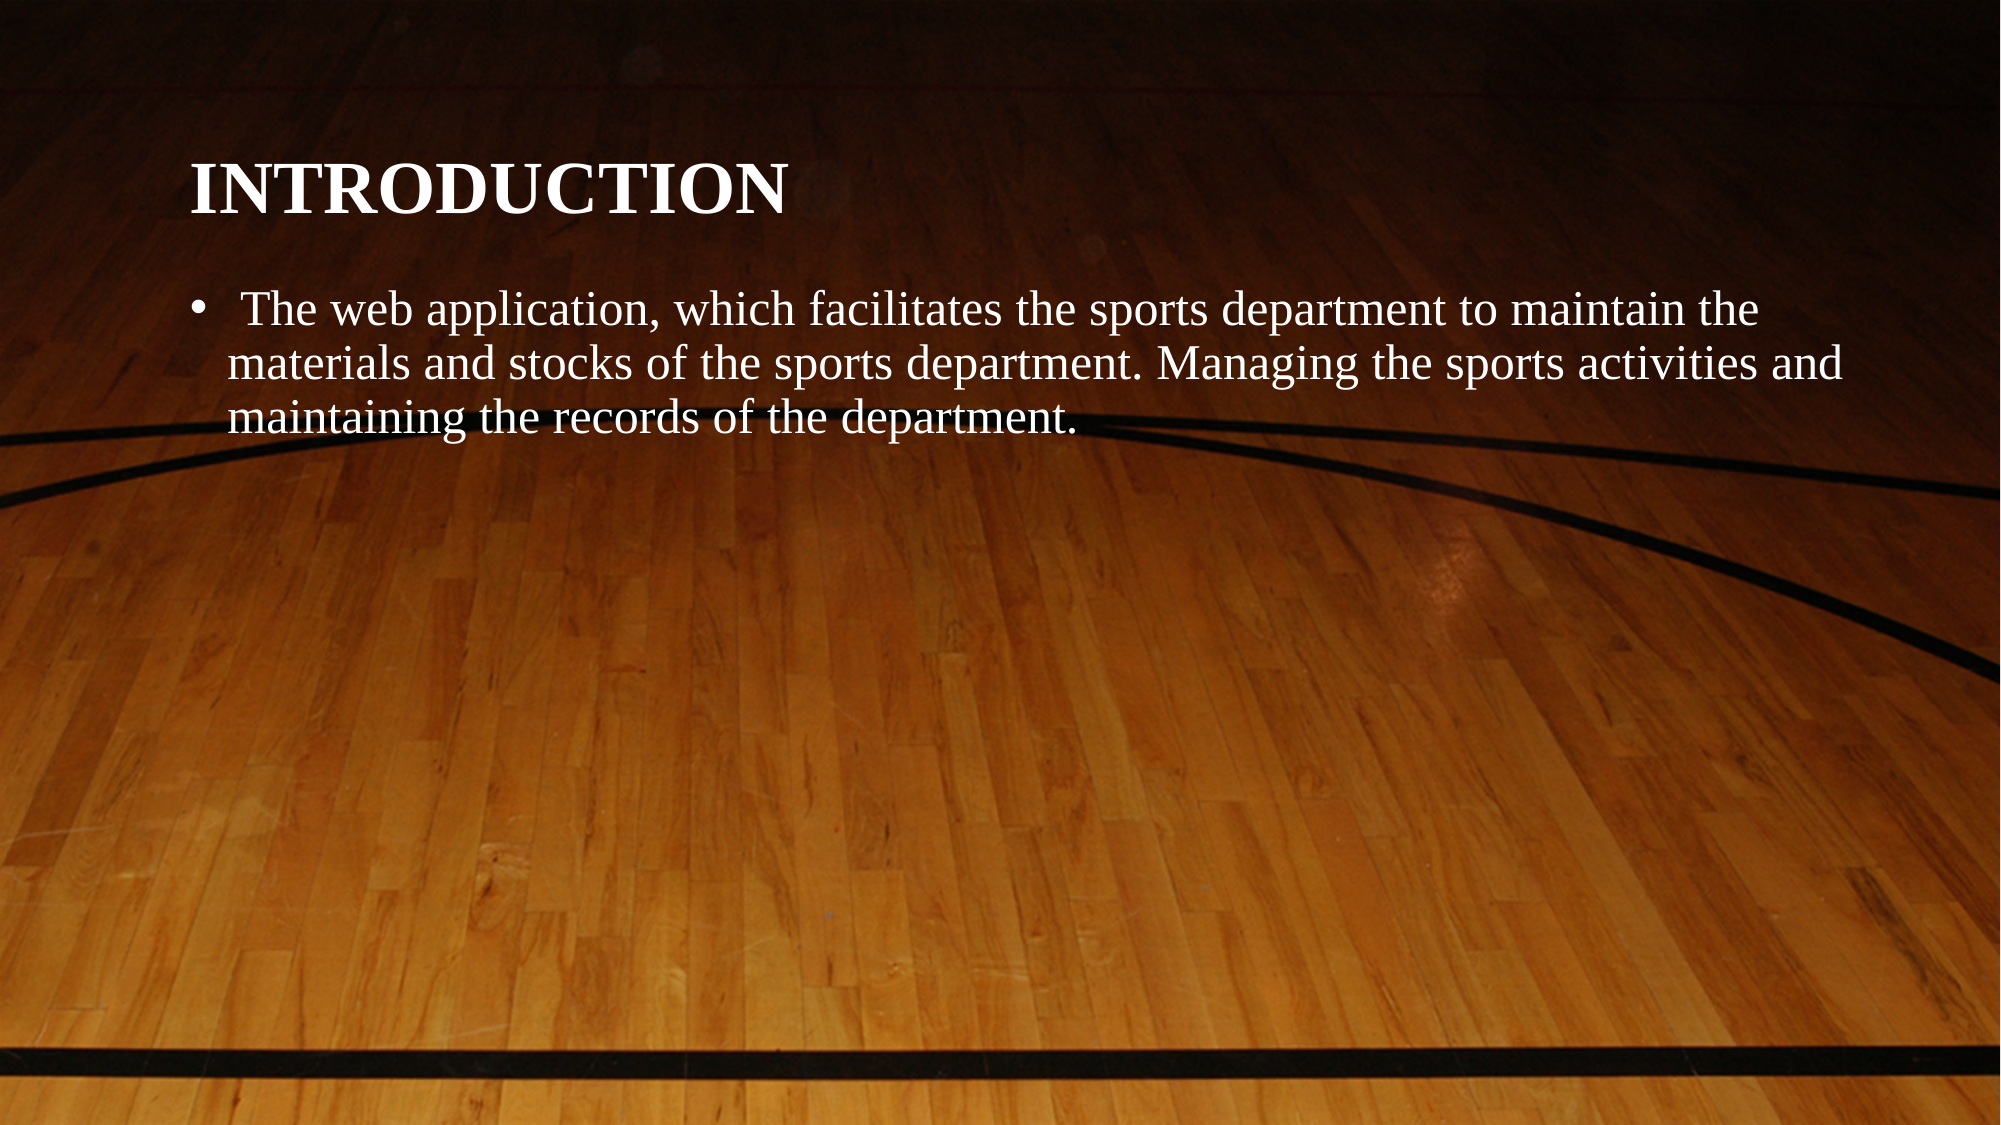

# INTRODUCTION
 The web application, which facilitates the sports department to maintain the materials and stocks of the sports department. Managing the sports activities and maintaining the records of the department.